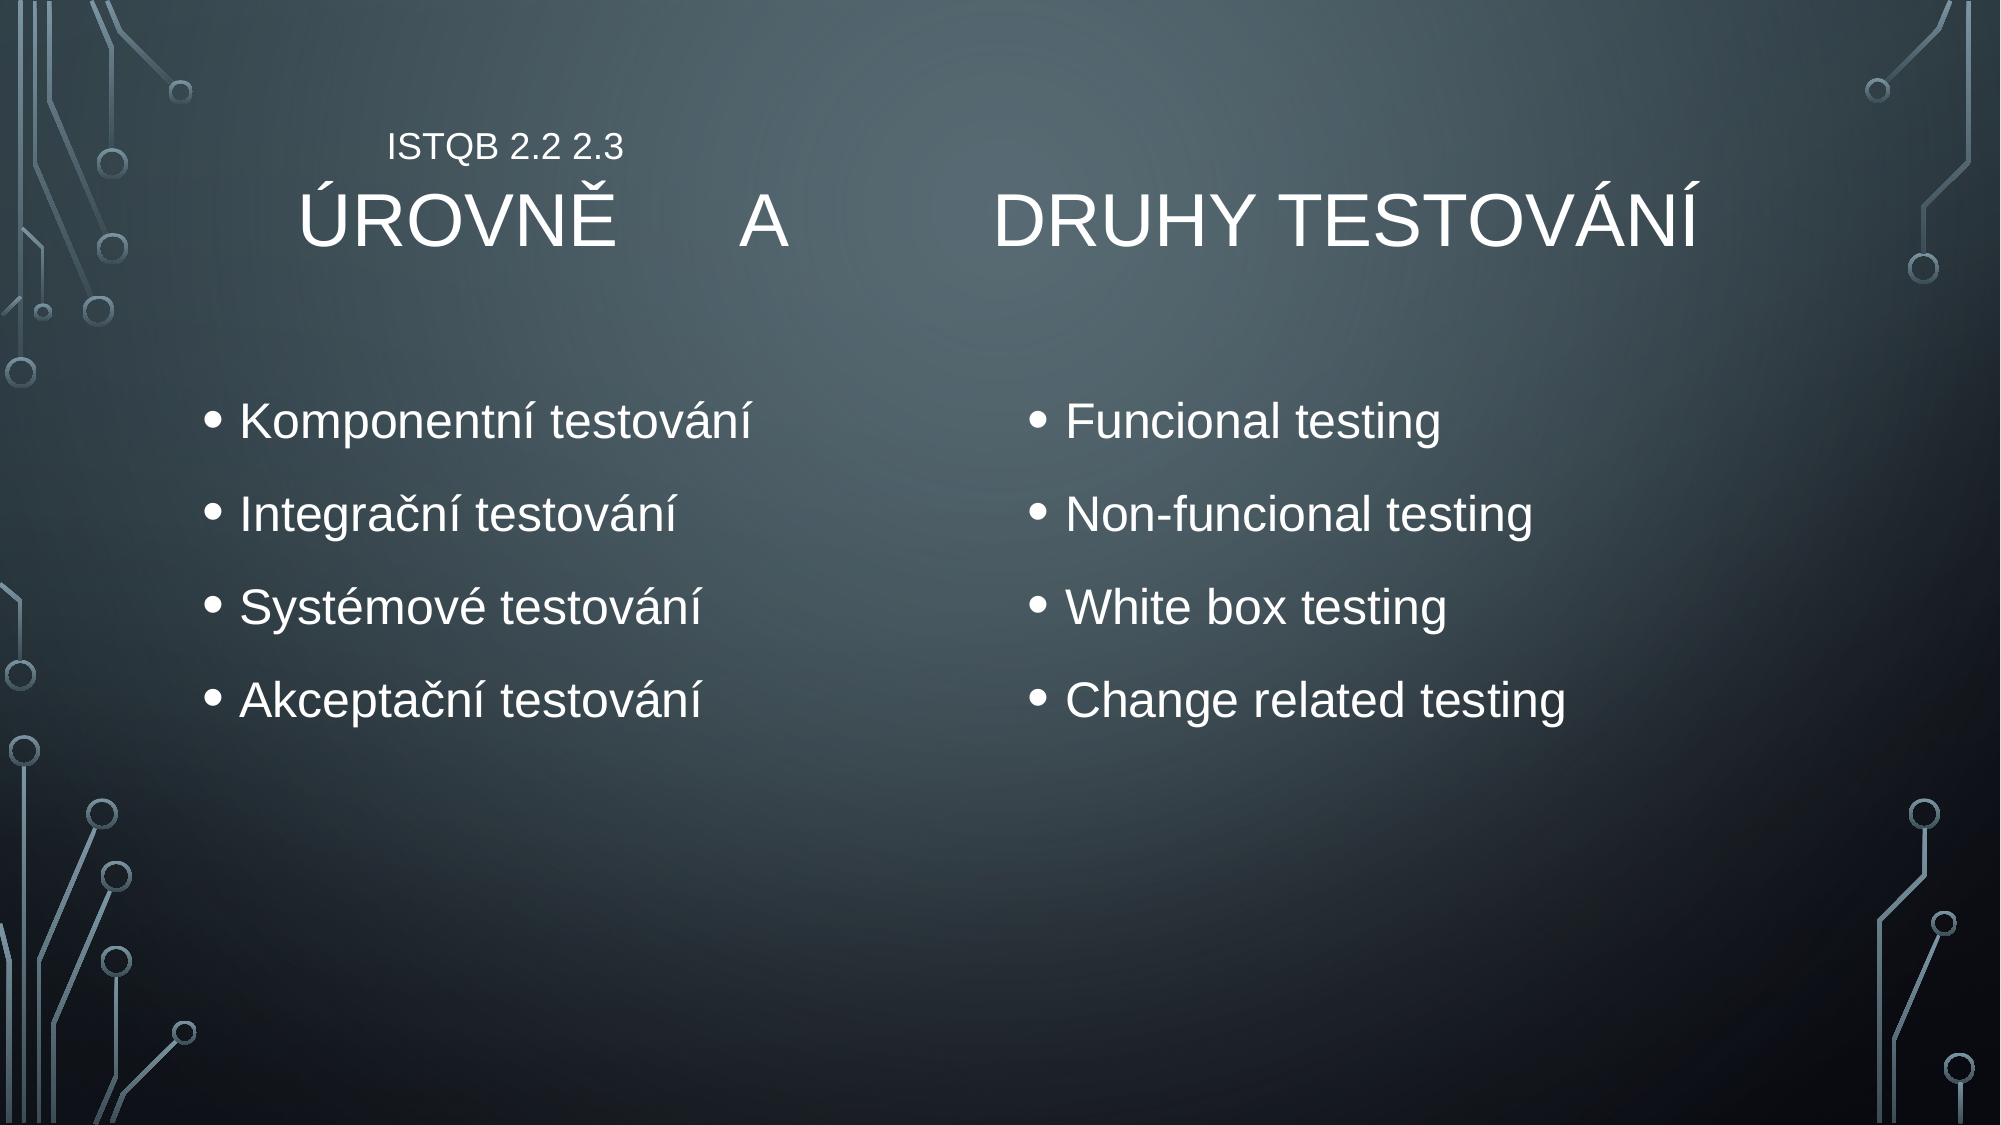

# Úrovně      a          druhy testování
ISTQB 2.2 2.3
Komponentní testování
Integrační testování
Systémové testování
Akceptační testování
Funcional testing
Non-funcional testing
White box testing
Change related testing